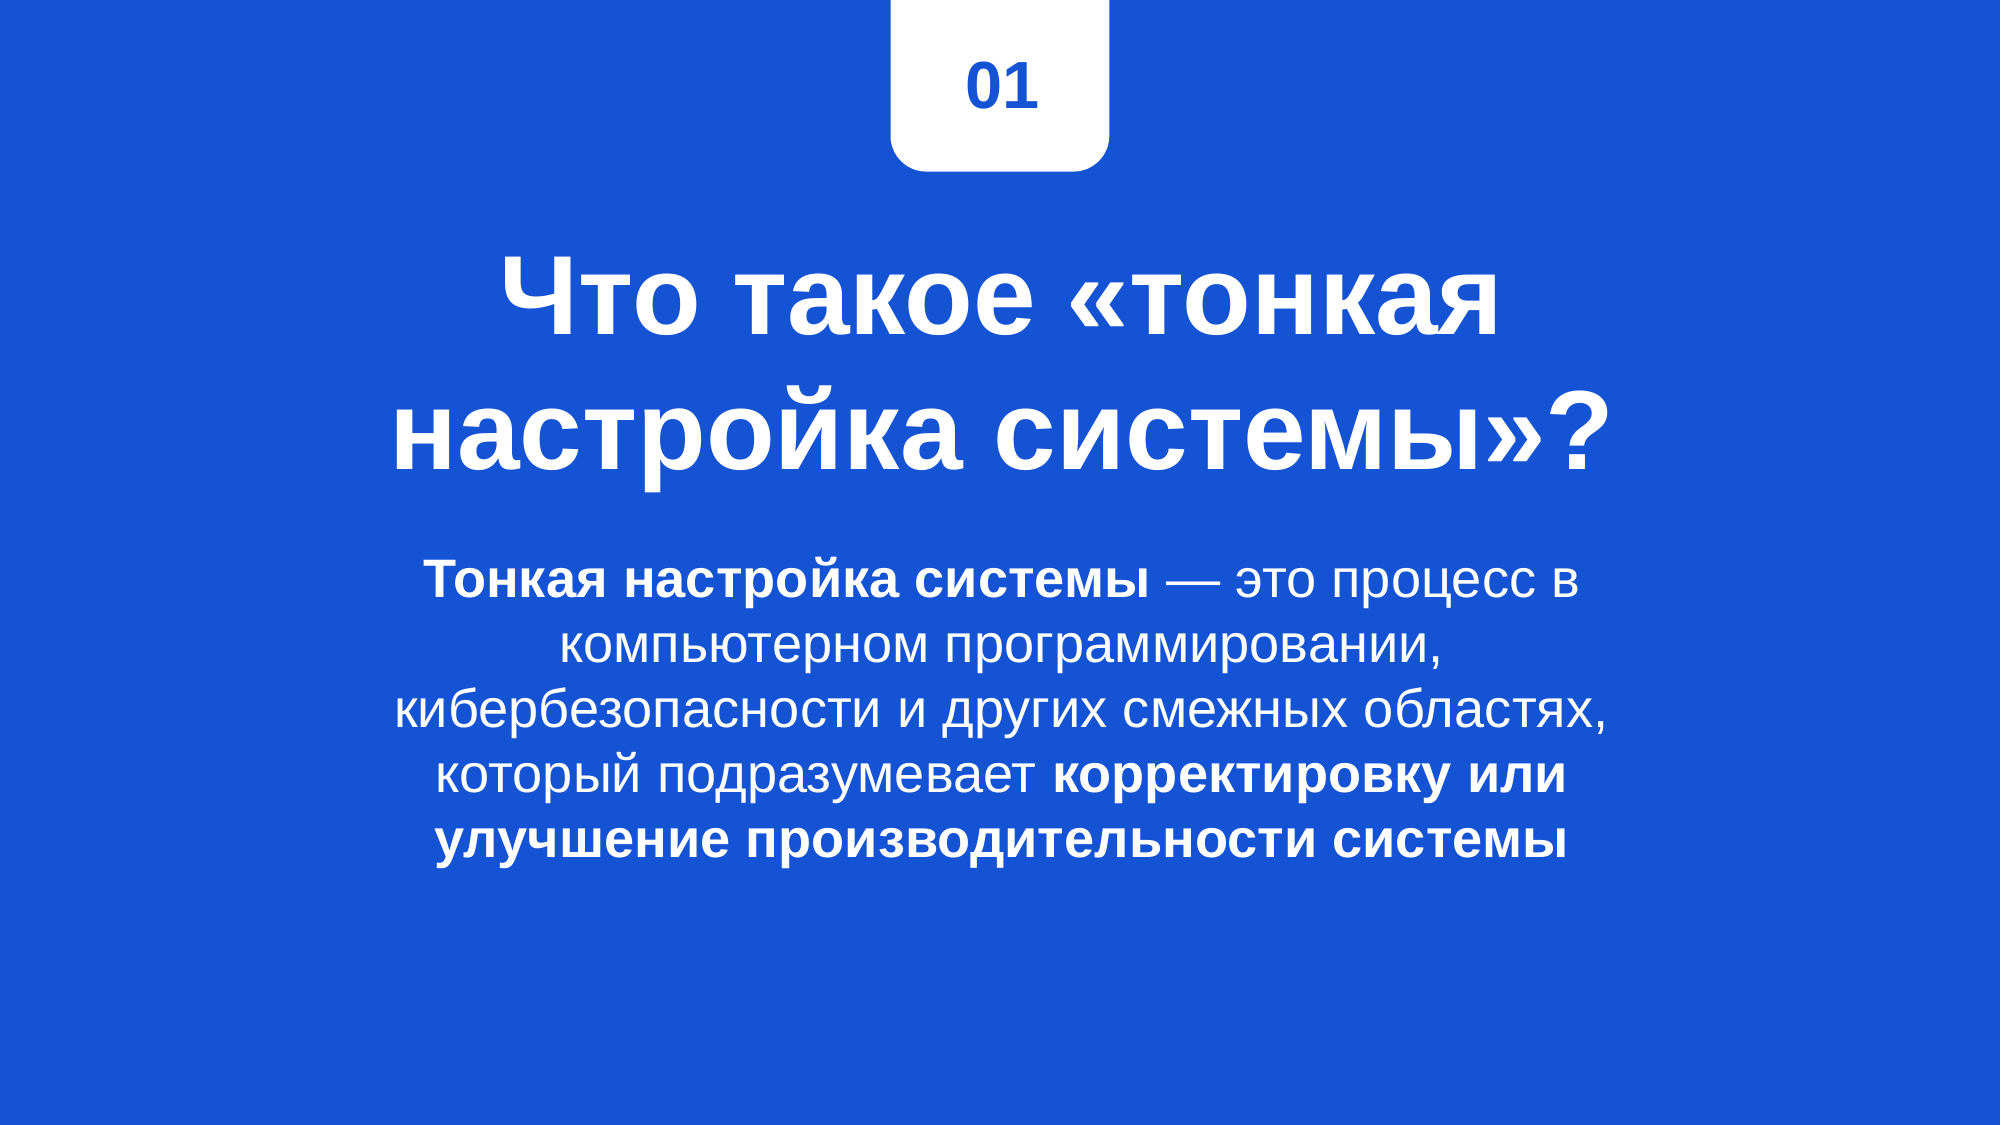

01
# Что такое «тонкая настройка системы»?
Тонкая настройка системы — это процесс в компьютерном программировании, кибербезопасности и других смежных областях, который подразумевает корректировку или улучшение производительности системы